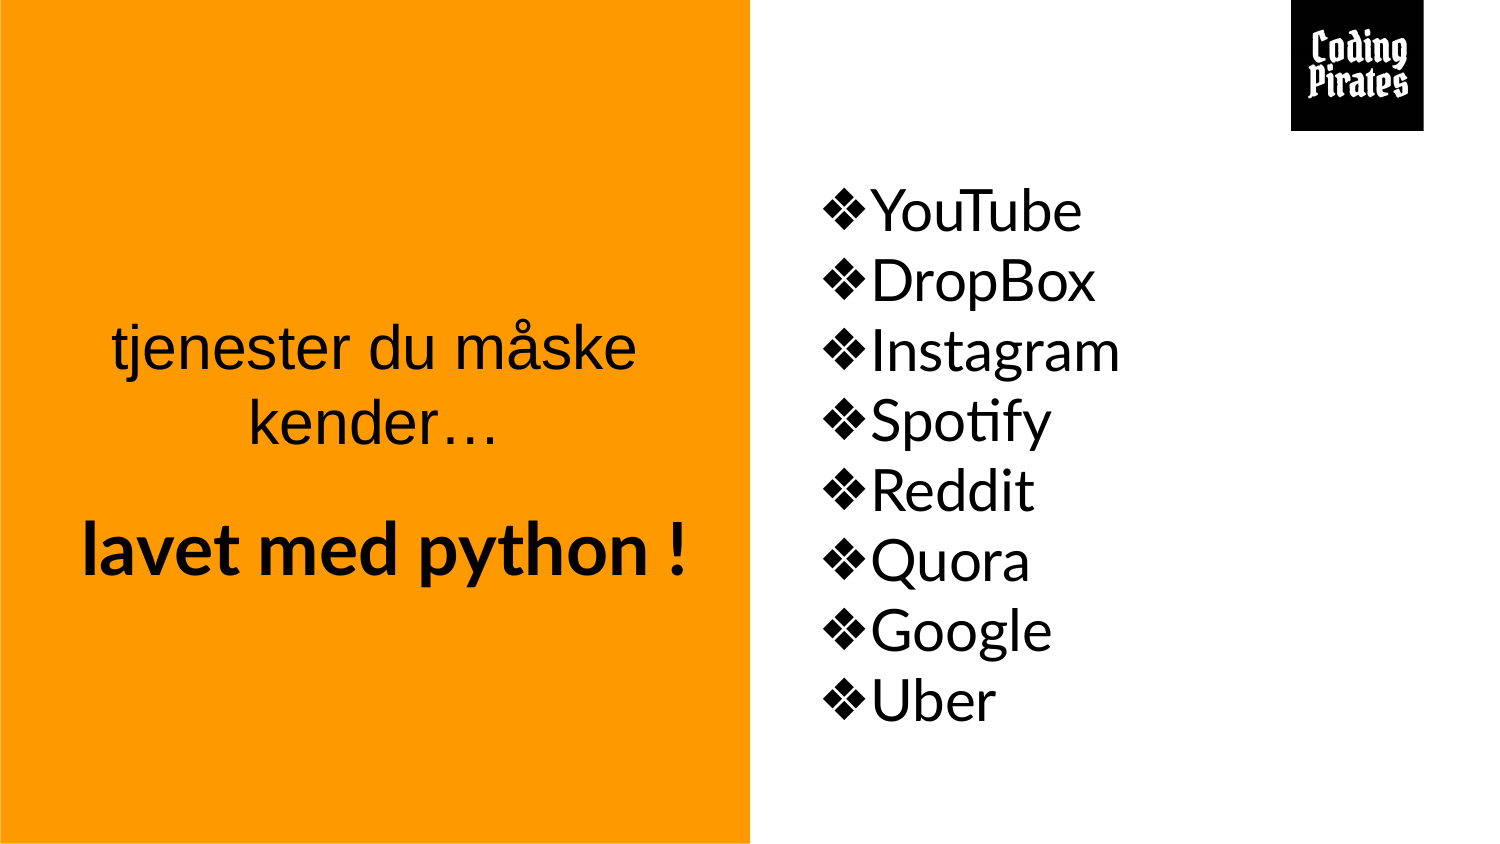

YouTube
DropBox
Instagram
Spotify
Reddit
Quora
Google
Uber
# tjenester du måske kender…
lavet med python !